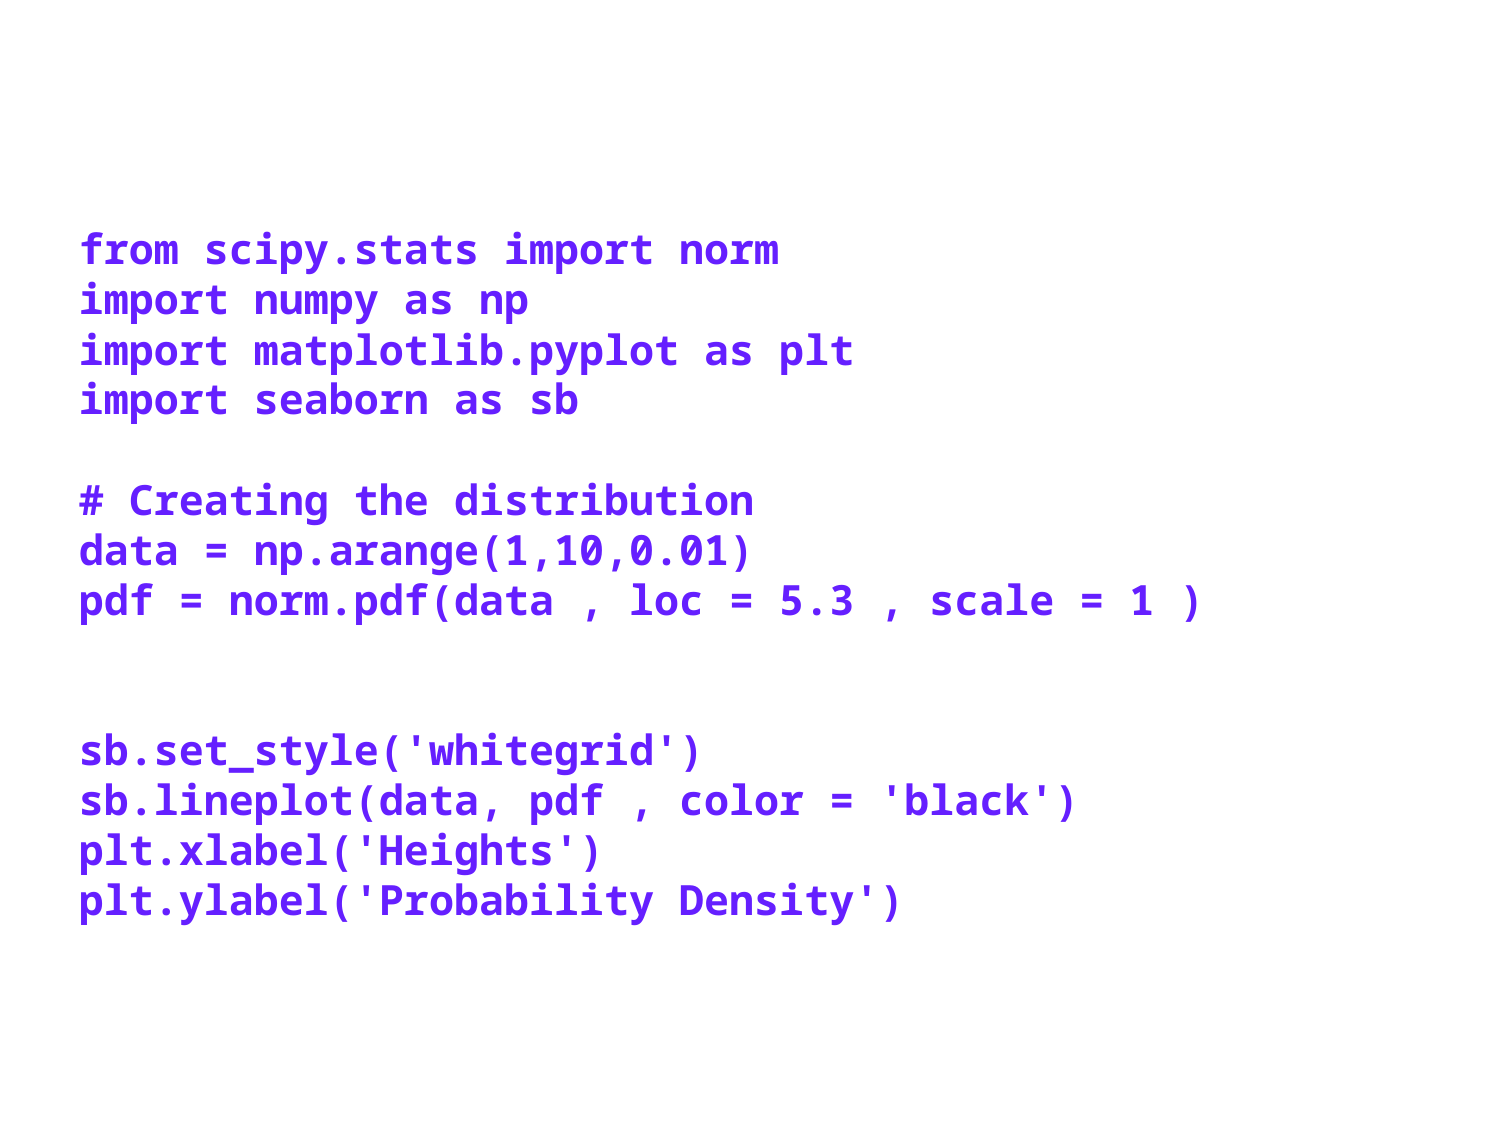

from scipy.stats import norm
import numpy as np
import matplotlib.pyplot as plt
import seaborn as sb

# Creating the distribution
data = np.arange(1,10,0.01)
pdf = norm.pdf(data , loc = 5.3 , scale = 1 )

sb.set_style('whitegrid')
sb.lineplot(data, pdf , color = 'black')
plt.xlabel('Heights')
plt.ylabel('Probability Density')